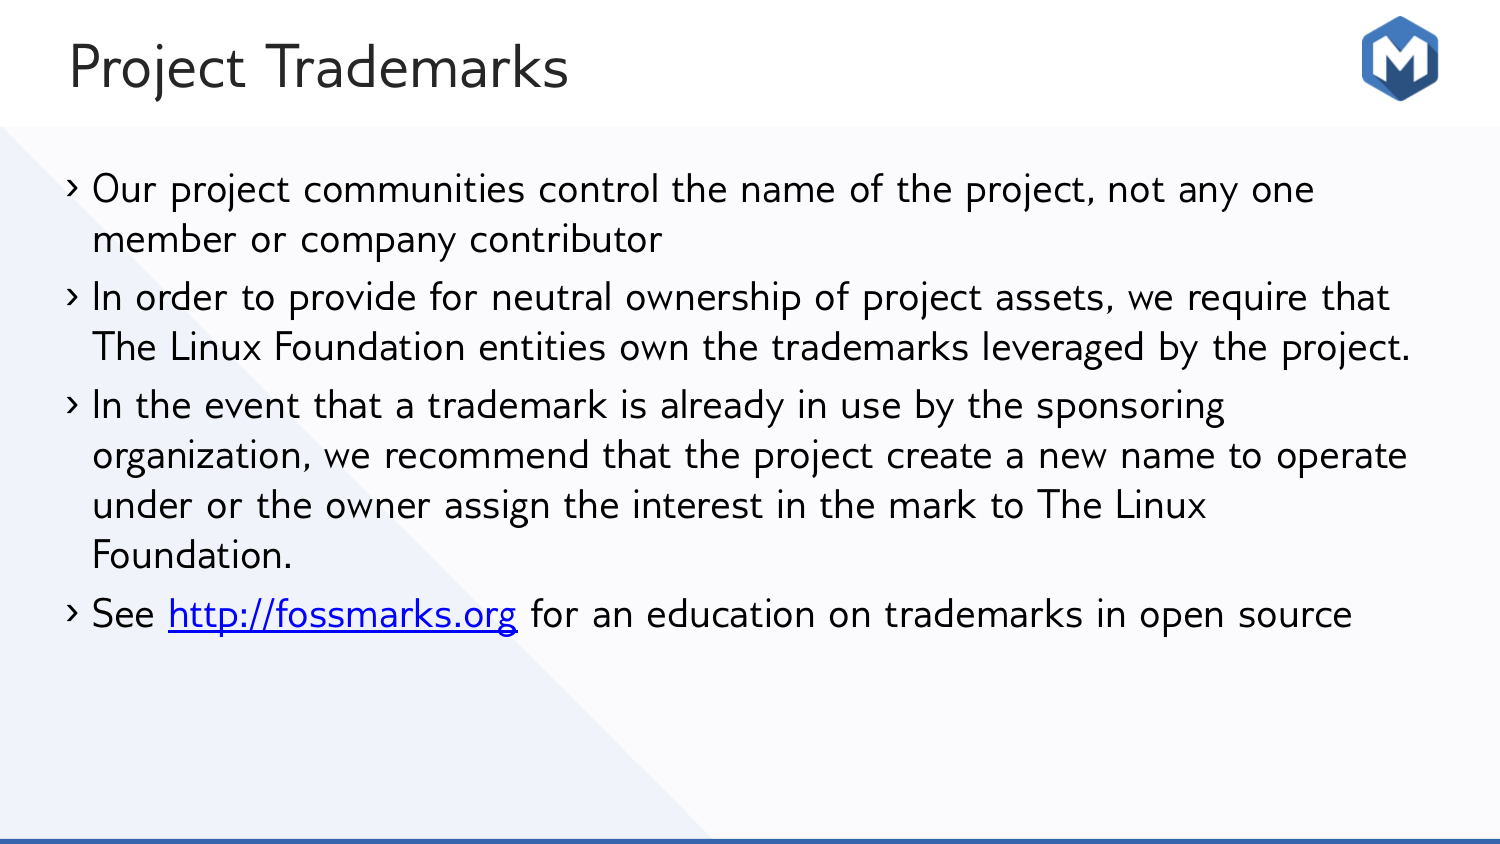

# Project Trademarks
Our project communities control the name of the project, not any one member or company contributor
In order to provide for neutral ownership of project assets, we require that The Linux Foundation entities own the trademarks leveraged by the project.
In the event that a trademark is already in use by the sponsoring organization, we recommend that the project create a new name to operate under or the owner assign the interest in the mark to The Linux Foundation.
See http://fossmarks.org for an education on trademarks in open source